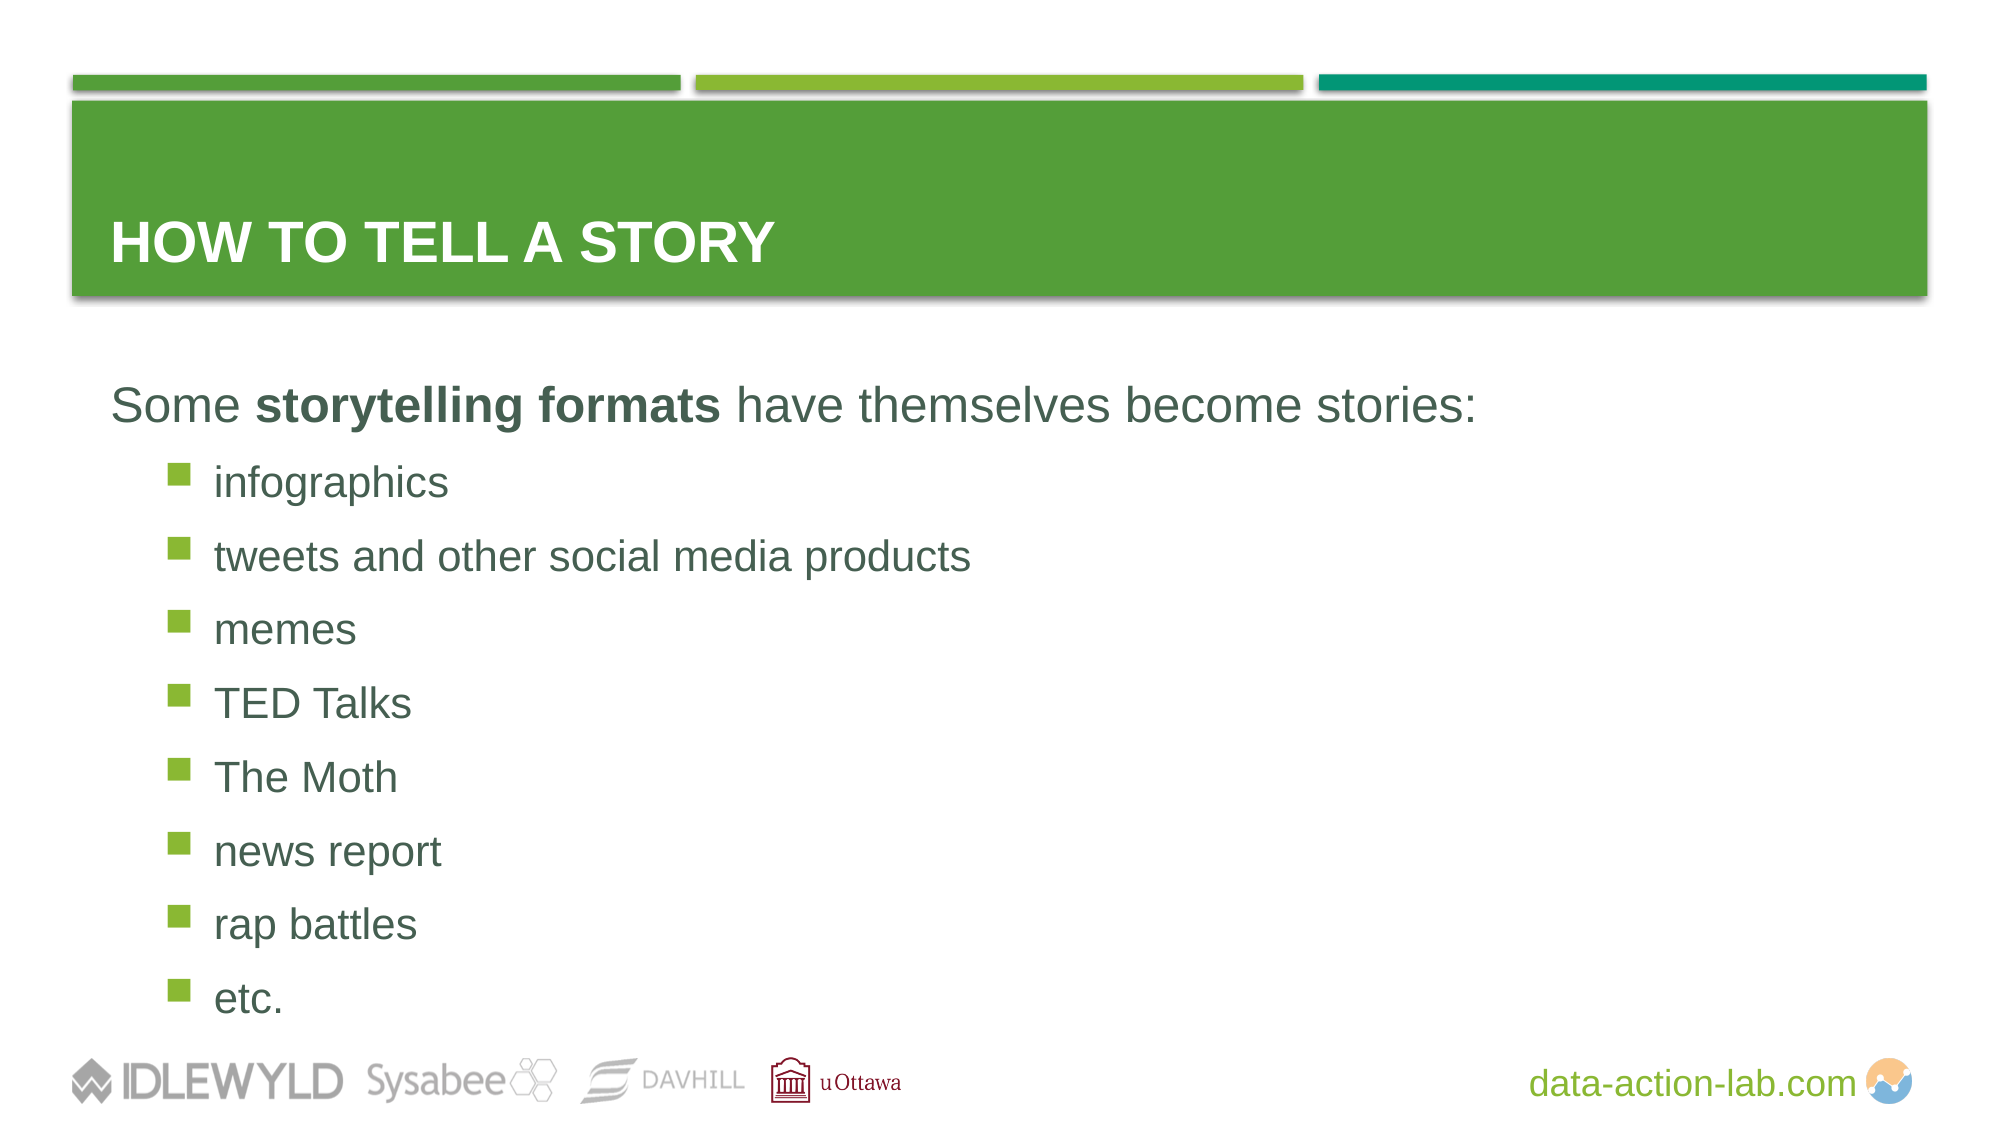

# HOW TO TELL A STORY
Some storytelling formats have themselves become stories:
infographics
tweets and other social media products
memes
TED Talks
The Moth
news report
rap battles
etc.